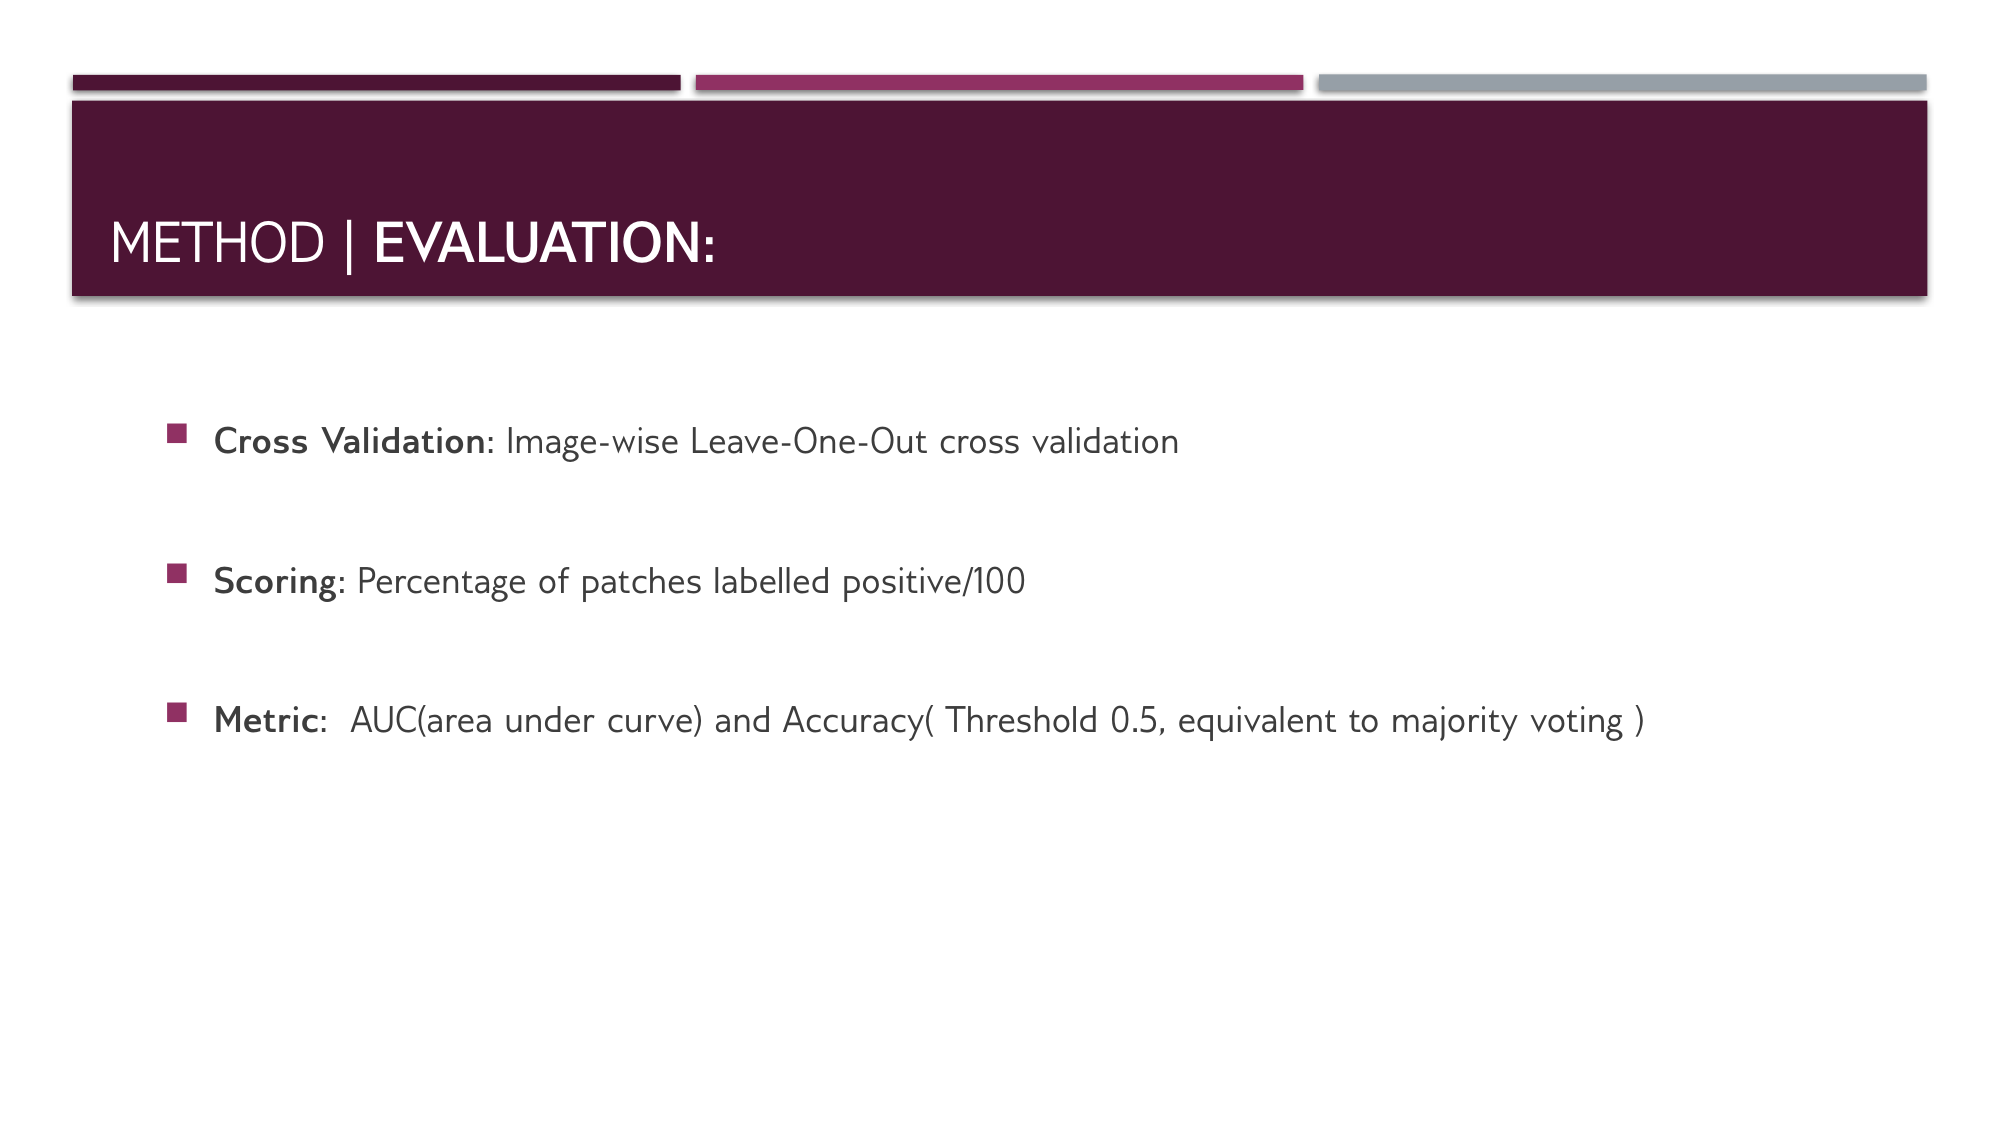

# Method | Evaluation:
Cross Validation: Image-wise Leave-One-Out cross validation

Scoring: Percentage of patches labelled positive/100

Metric:  AUC(area under curve) and Accuracy( Threshold 0.5, equivalent to majority voting )